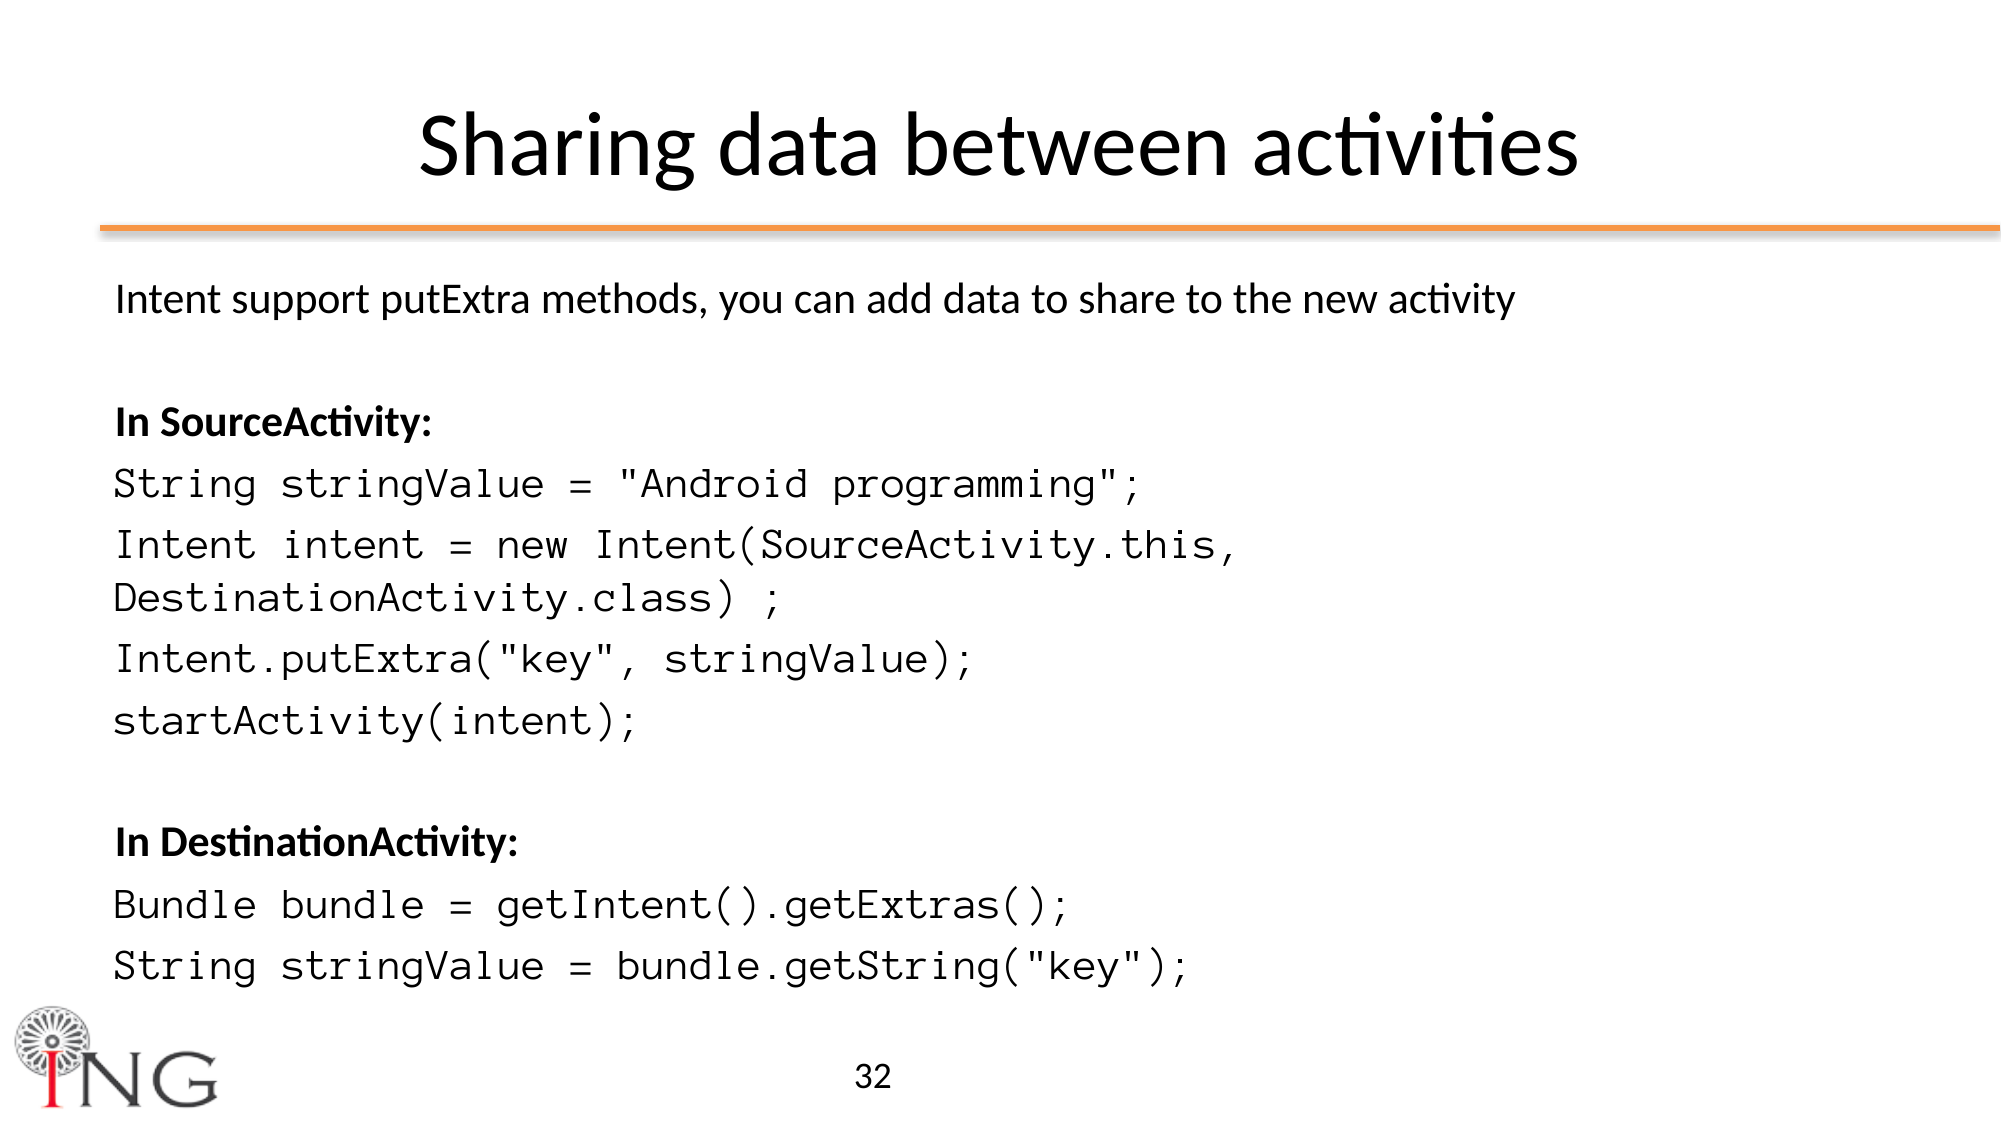

# Sharing data between activities
Intent support putExtra methods, you can add data to share to the new activity

In SourceActivity:
String stringValue = "Android programming";
Intent intent = new Intent(SourceActivity.this, DestinationActivity.class) ;
Intent.putExtra("key", stringValue);
startActivity(intent);

In DestinationActivity:
Bundle bundle = getIntent().getExtras();
String stringValue = bundle.getString("key");

32